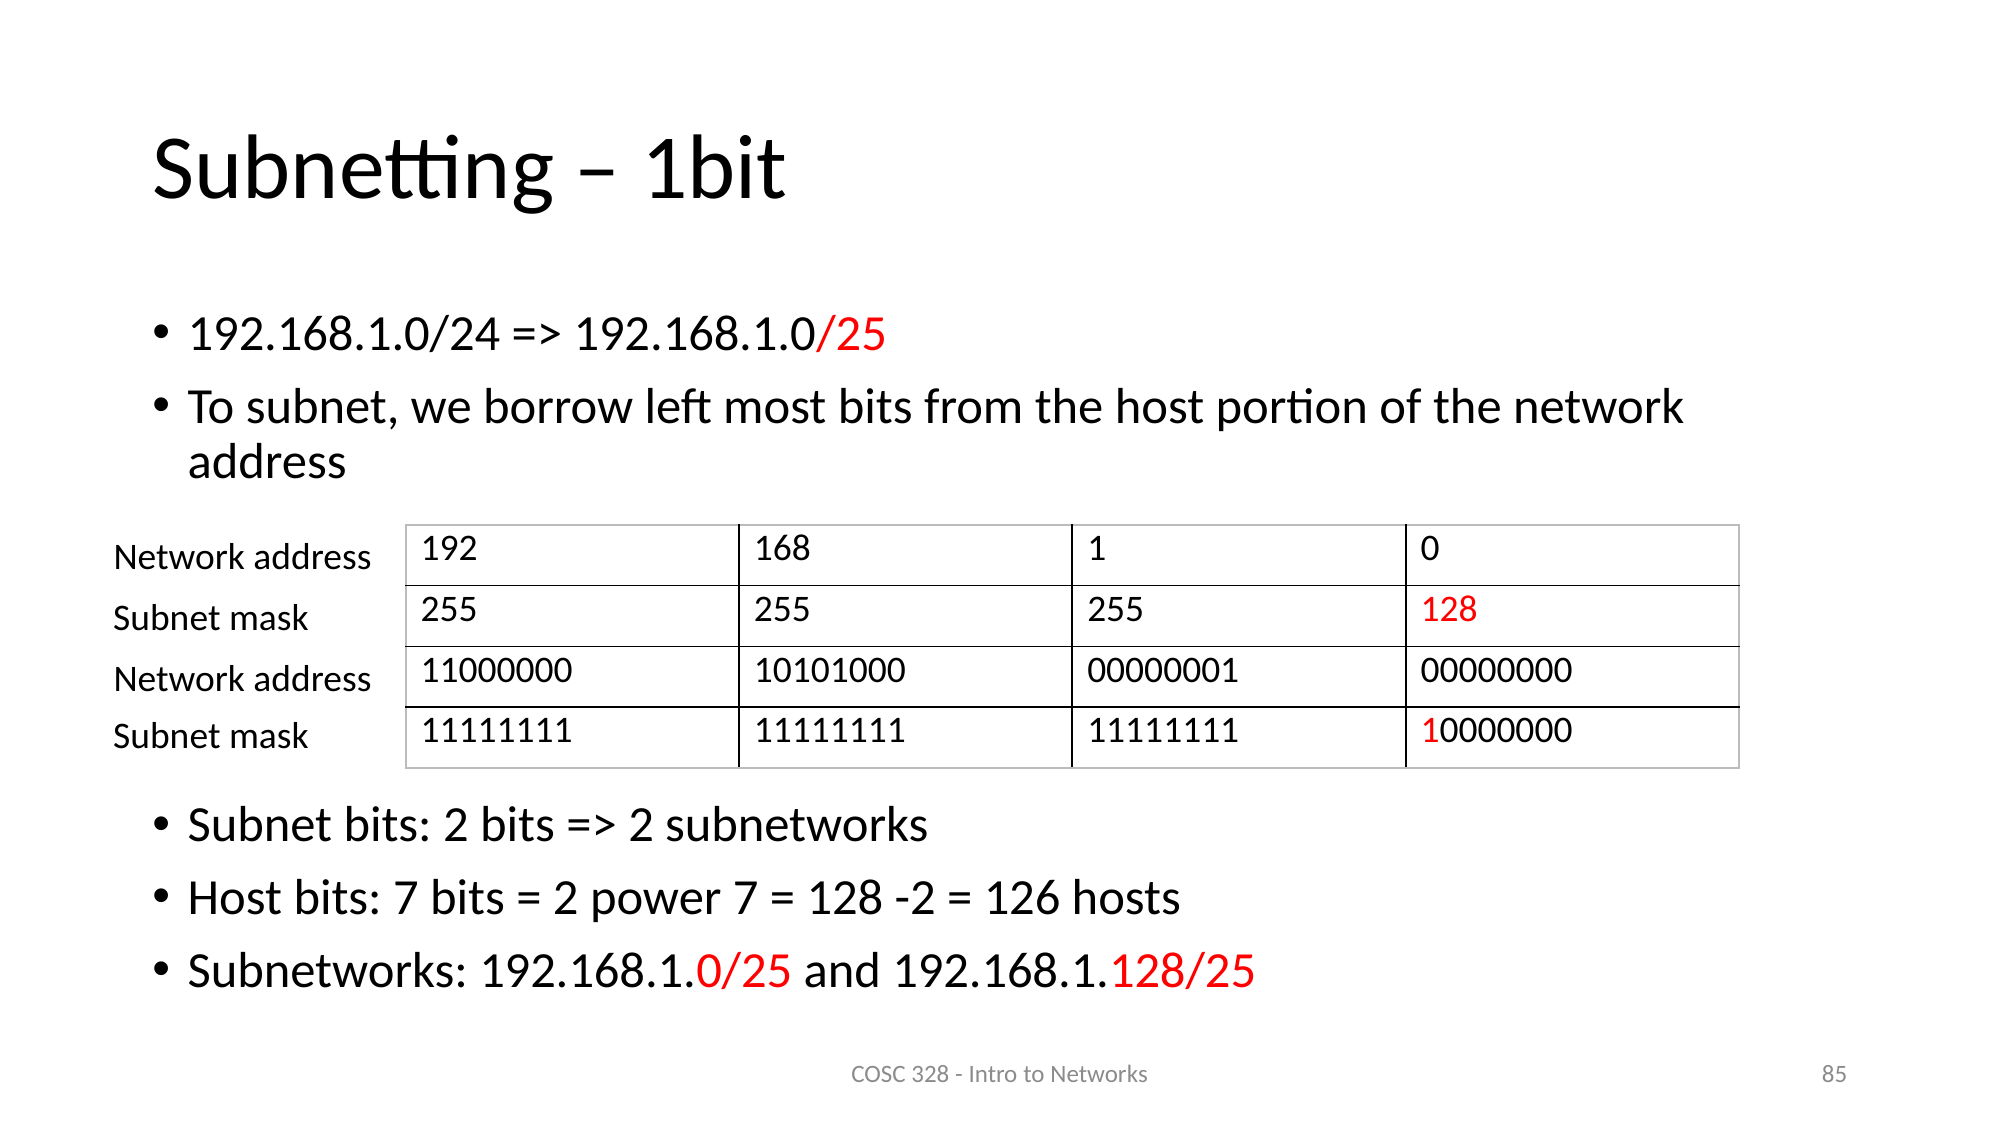

# Subnetting – 1bit
192.168.1.0/24 => 192.168.1.0/25
To subnet, we borrow left most bits from the host portion of the network address

Subnet bits: 2 bits => 2 subnetworks
Host bits: 7 bits = 2 power 7 = 128 -2 = 126 hosts
Subnetworks: 192.168.1.0/25 and 192.168.1.128/25
Network address
| 192 | 168 | 1 | 0 |
| --- | --- | --- | --- |
| 255 | 255 | 255 | 128 |
| 11000000 | 10101000 | 00000001 | 00000000 |
| 11111111 | 11111111 | 11111111 | 10000000 |
Subnet mask
Network address
Subnet mask
COSC 328 - Intro to Networks
85